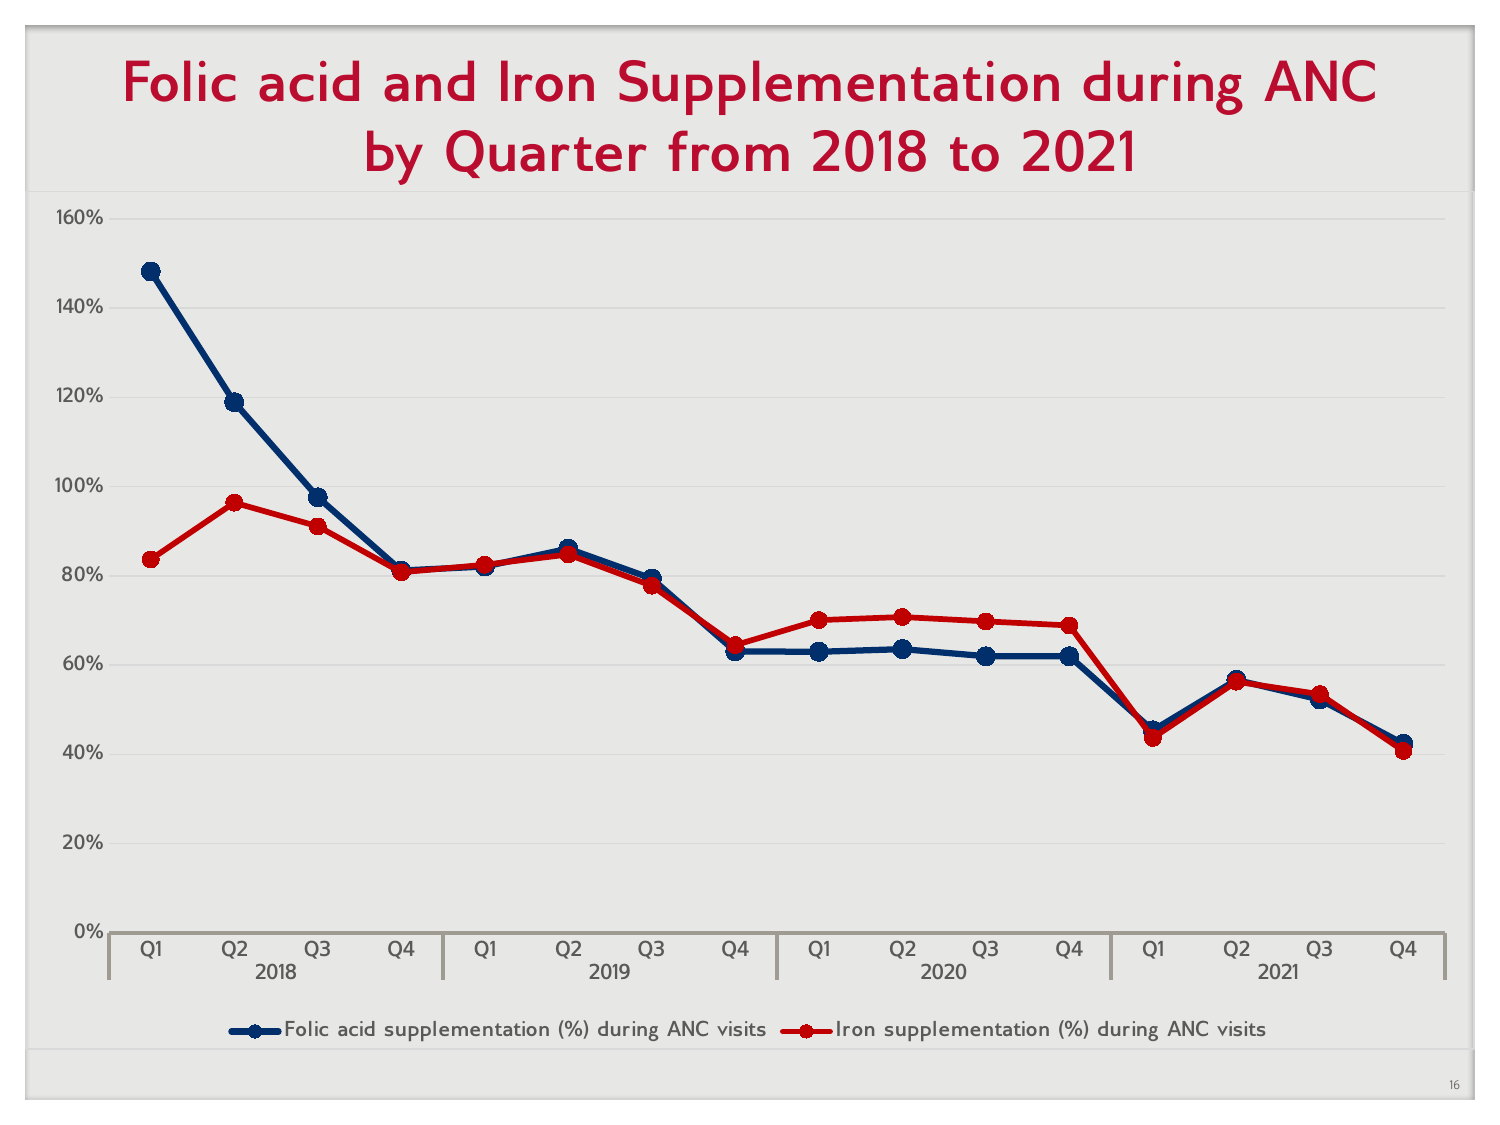

# Folic acid and Iron Supplementation during ANC by Quarter from 2018 to 2021

### Chart

| Category | Folic acid supplementation (%) during ANC visits | Iron supplementation (%) during ANC visits |
|---|---|---|
| Q1 | 1.482 | 0.8370000000000001 |
| Q2 | 1.189 | 0.9640000000000001 |
| Q3 | 0.976 | 0.9109999999999999 |
| Q4 | 0.812 | 0.8079999999999999 |
| Q1 | 0.821 | 0.8250000000000001 |
| Q2 | 0.861 | 0.848 |
| Q3 | 0.794 | 0.778 |
| Q4 | 0.631 | 0.645 |
| Q1 | 0.63 | 0.701 |
| Q2 | 0.636 | 0.708 |
| Q3 | 0.62 | 0.698 |
| Q4 | 0.62 | 0.6890000000000001 |
| Q1 | 0.454 | 0.43700000000000006 |
| Q2 | 0.5670000000000001 | 0.563 |
| Q3 | 0.523 | 0.535 |
| Q4 | 0.424 | 0.408 |
16